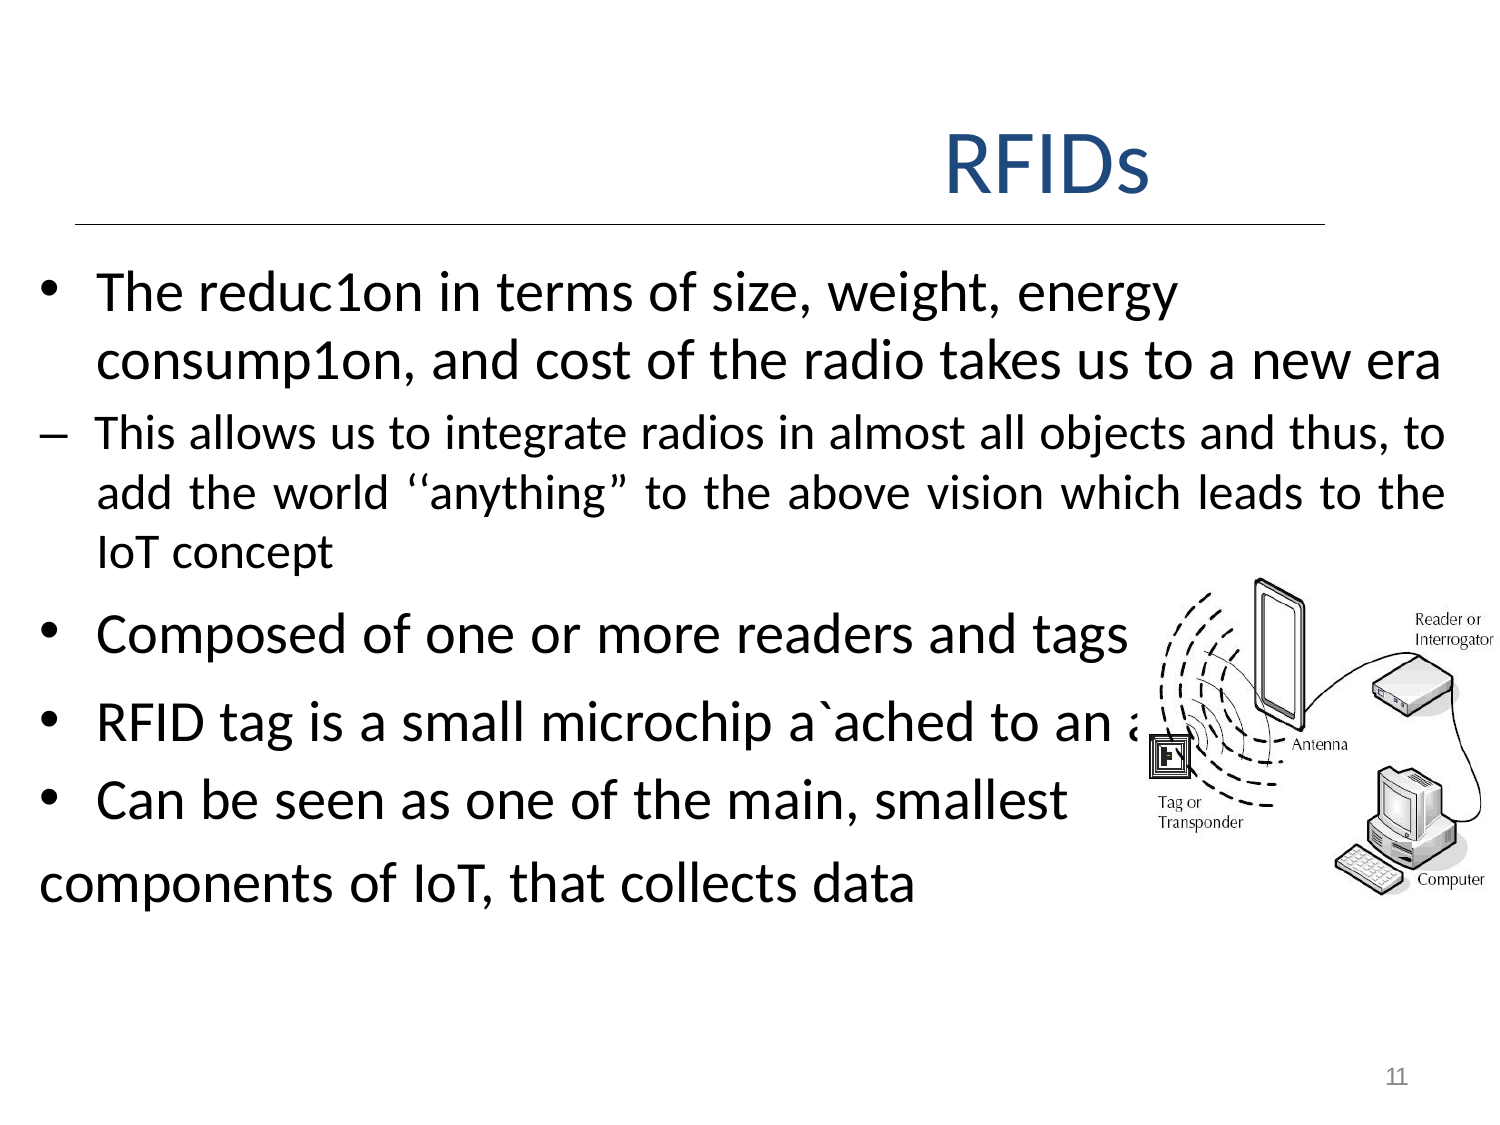

# RFIDs

The reduc1on in terms of size, weight, energy consump1on, and cost of the radio takes us to a new era
–  This allows us to integrate radios in almost all objects and thus, to add the world ‘‘anything” to the above vision which leads to the IoT concept
Composed of one or more readers and tags
RFID tag is a small microchip a`ached to an antenna
Can be seen as one of the main, smallest
components of IoT, that collects data

11